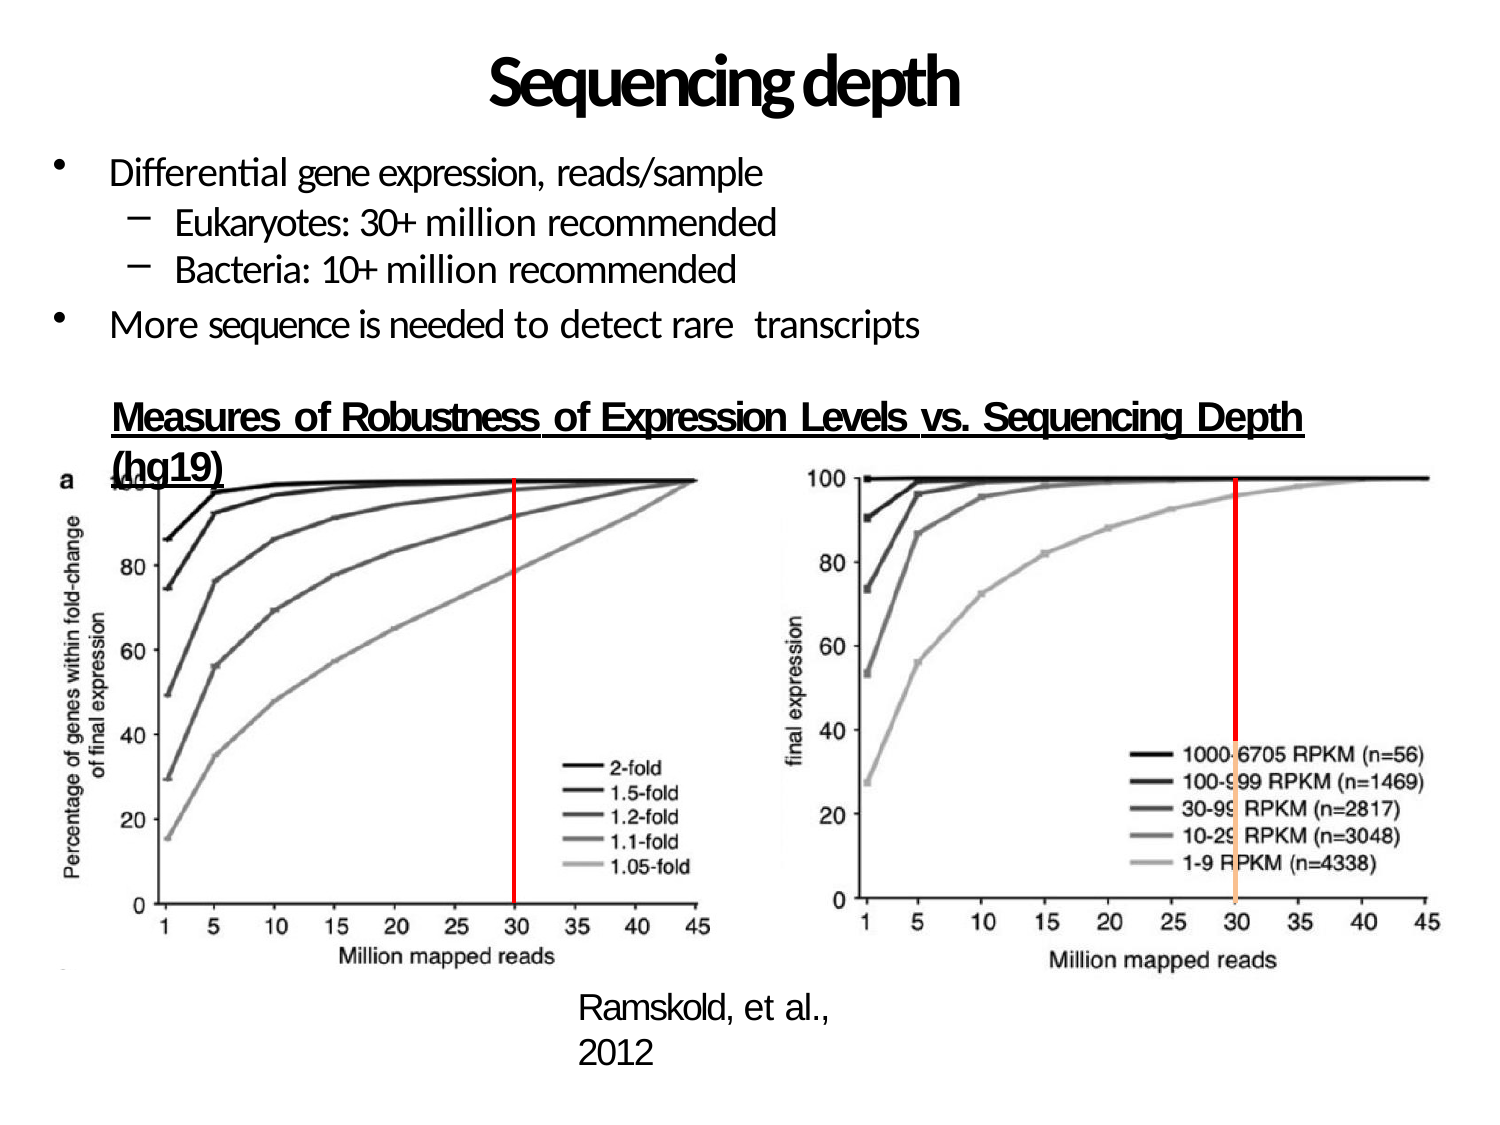

Sequencing depth
Differential gene expression, reads/sample
Eukaryotes: 30+ million recommended
Bacteria: 10+ million recommended
More sequence is needed to detect rare   transcripts
Measures of Robustness of Expression Levels vs. Sequencing Depth (hg19)

Ramskold, et al., 2012